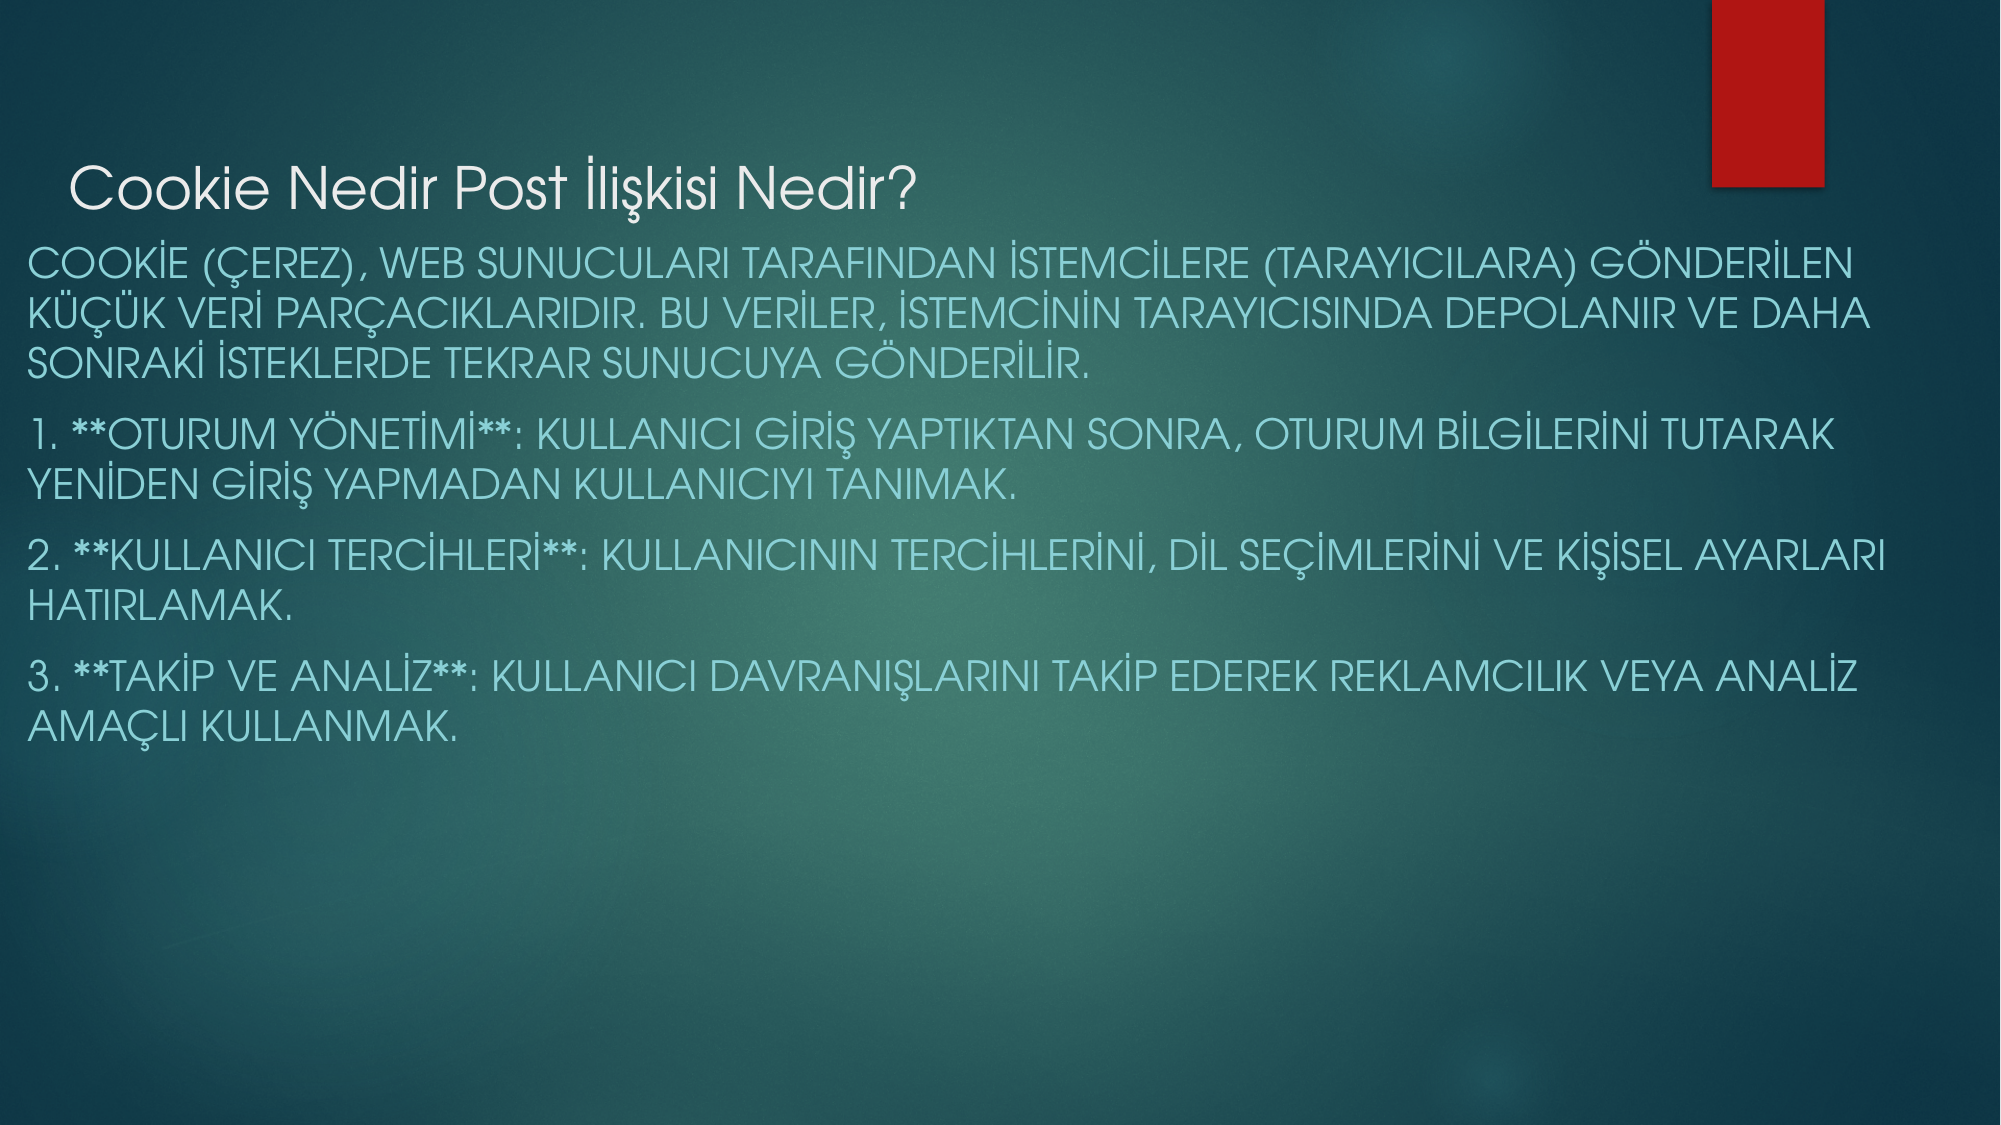

# Cookie Nedir Post İlişkisi Nedir?
Cookie (Çerez), web sunucuları tarafından istemcilere (tarayıcılara) gönderilen küçük veri parçacıklarıdır. Bu veriler, istemcinin tarayıcısında depolanır ve daha sonraki isteklerde tekrar sunucuya gönderilir.
1. **Oturum Yönetimi**: Kullanıcı giriş yaptıktan sonra, oturum bilgilerini tutarak yeniden giriş yapmadan kullanıcıyı tanımak.
2. **Kullanıcı Tercihleri**: Kullanıcının tercihlerini, dil seçimlerini ve kişisel ayarları hatırlamak.
3. **Takip ve Analiz**: Kullanıcı davranışlarını takip ederek reklamcılık veya analiz amaçlı kullanmak.